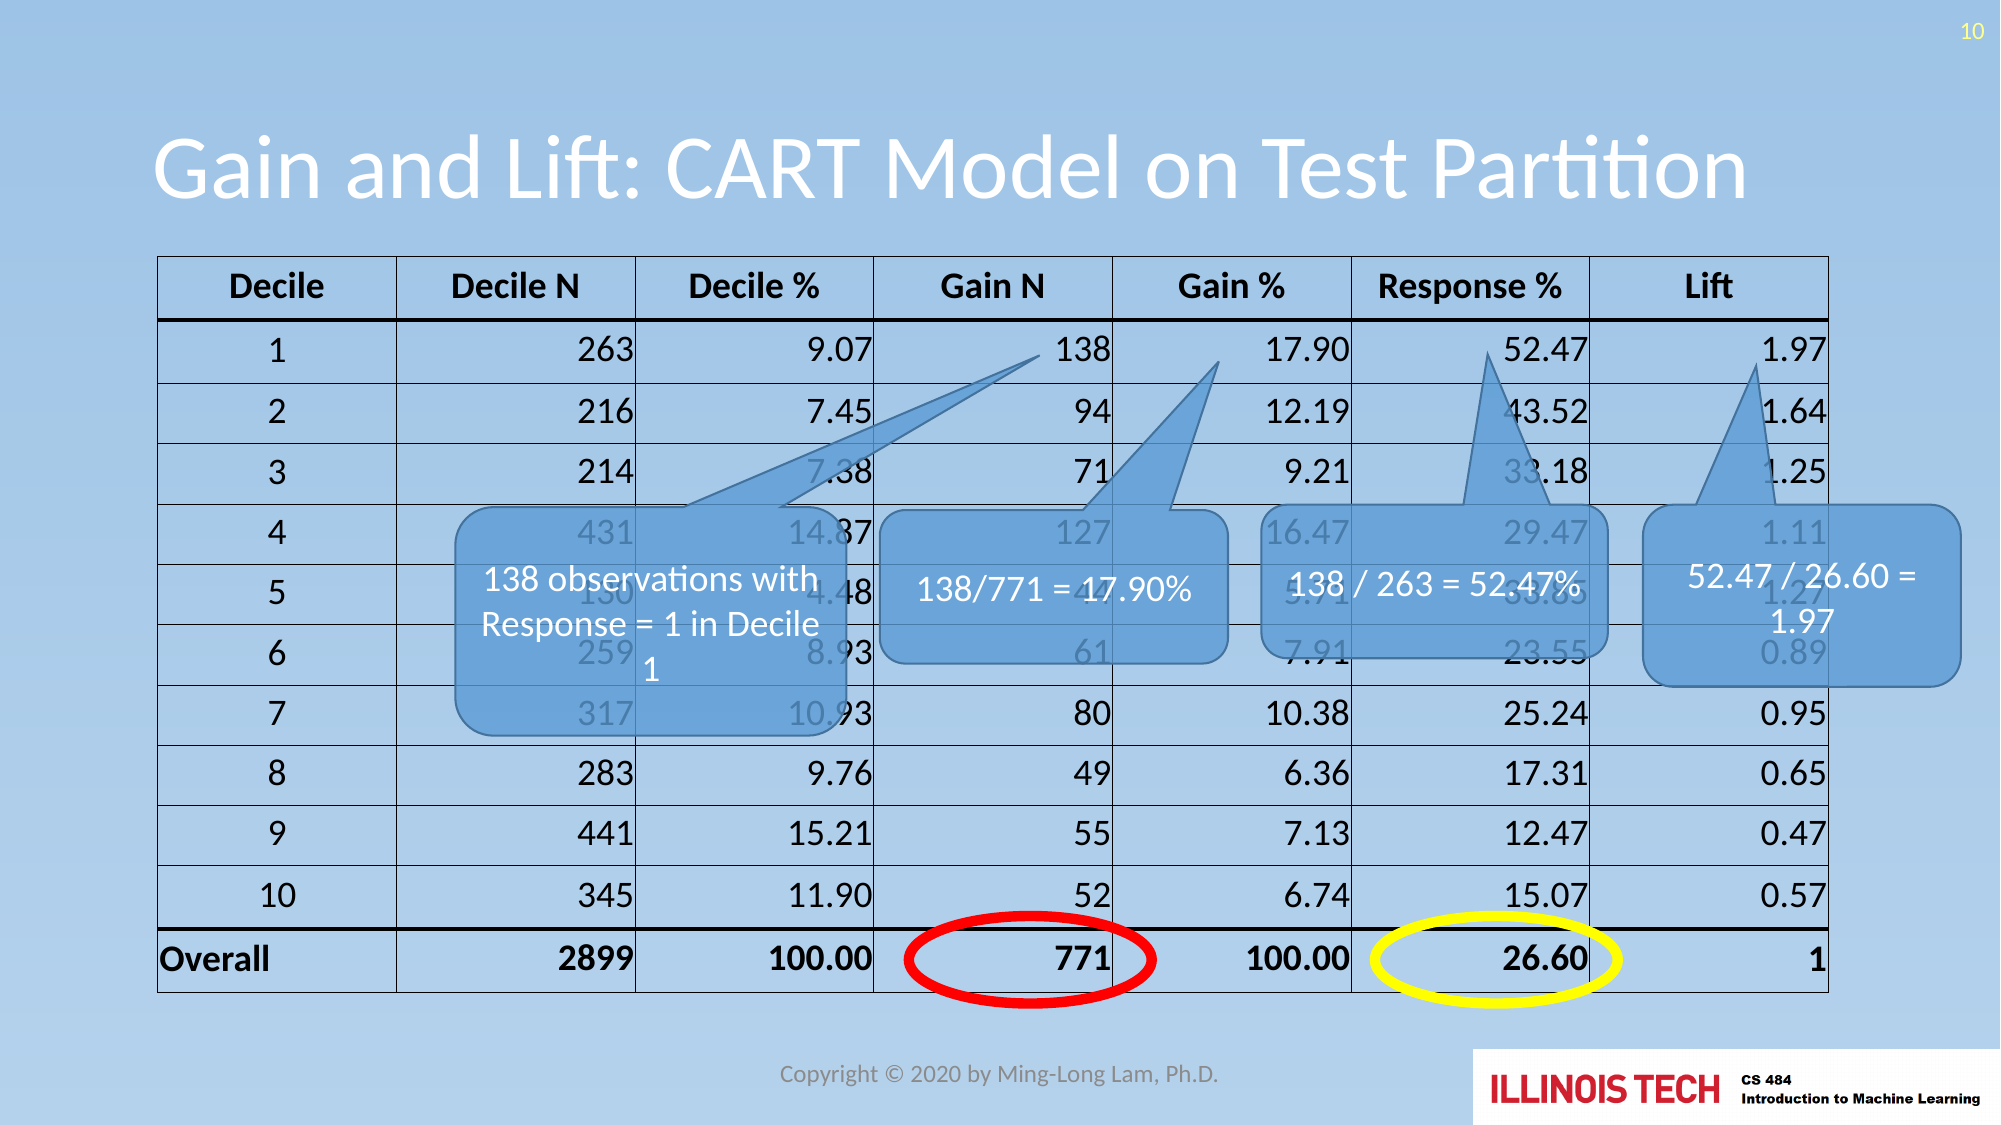

10
# Gain and Lift: CART Model on Test Partition
| Decile | Decile N | Decile % | Gain N | Gain % | Response % | Lift |
| --- | --- | --- | --- | --- | --- | --- |
| 1 | 263 | 9.07 | 138 | 17.90 | 52.47 | 1.97 |
| 2 | 216 | 7.45 | 94 | 12.19 | 43.52 | 1.64 |
| 3 | 214 | 7.38 | 71 | 9.21 | 33.18 | 1.25 |
| 4 | 431 | 14.87 | 127 | 16.47 | 29.47 | 1.11 |
| 5 | 130 | 4.48 | 44 | 5.71 | 33.85 | 1.27 |
| 6 | 259 | 8.93 | 61 | 7.91 | 23.55 | 0.89 |
| 7 | 317 | 10.93 | 80 | 10.38 | 25.24 | 0.95 |
| 8 | 283 | 9.76 | 49 | 6.36 | 17.31 | 0.65 |
| 9 | 441 | 15.21 | 55 | 7.13 | 12.47 | 0.47 |
| 10 | 345 | 11.90 | 52 | 6.74 | 15.07 | 0.57 |
| Overall | 2899 | 100.00 | 771 | 100.00 | 26.60 | 1 |
138 / 263 = 52.47%
52.47 / 26.60 = 1.97
138 observations with Response = 1 in Decile 1
138/771 = 17.90%

Copyright © 2020 by Ming-Long Lam, Ph.D.